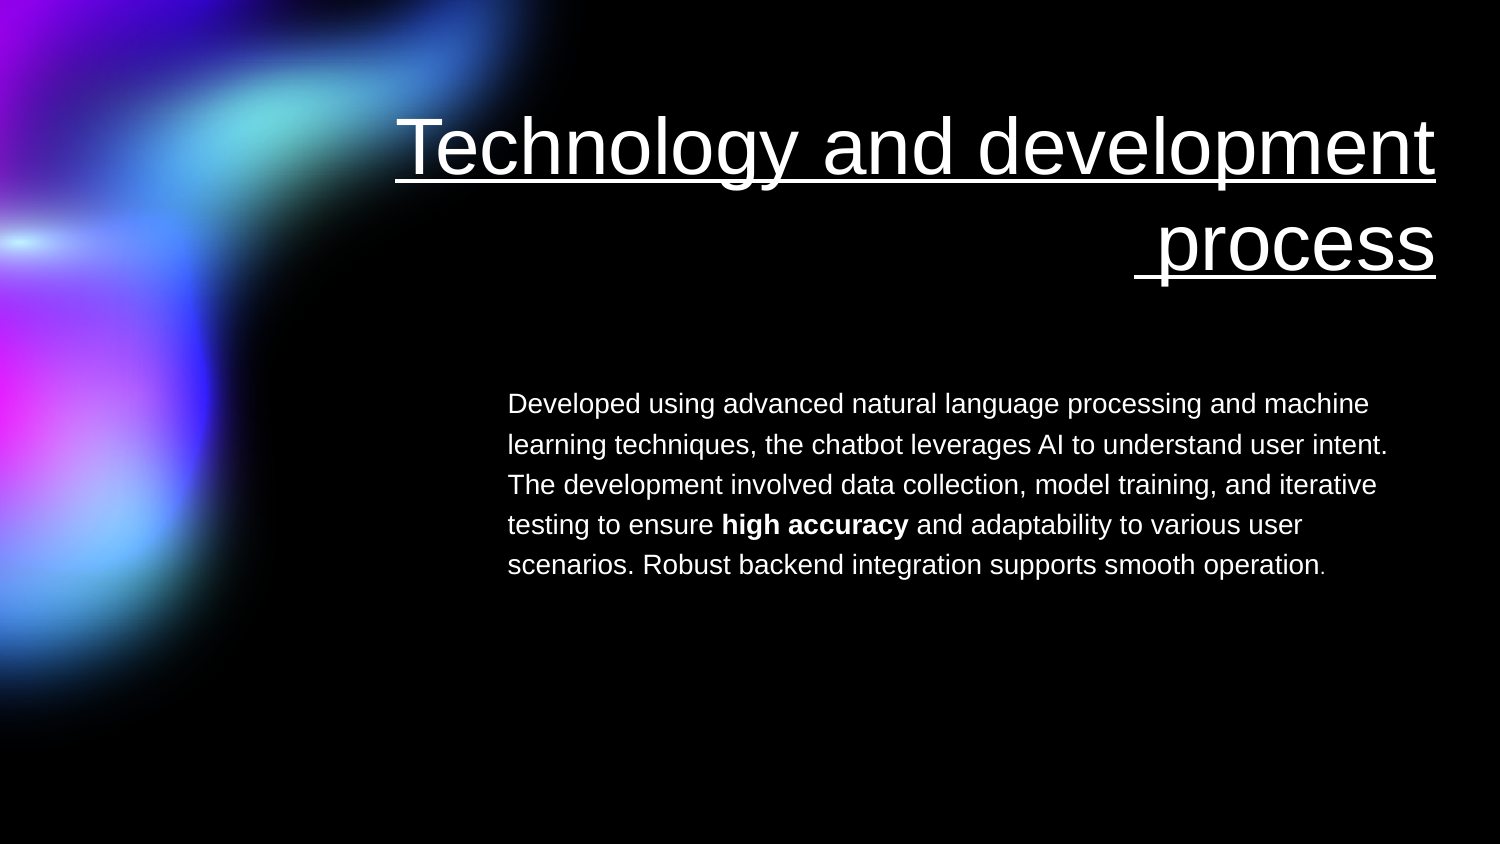

# Technology and development
 process
Developed using advanced natural language processing and machine learning techniques, the chatbot leverages AI to understand user intent. The development involved data collection, model training, and iterative testing to ensure high accuracy and adaptability to various user scenarios. Robust backend integration supports smooth operation.